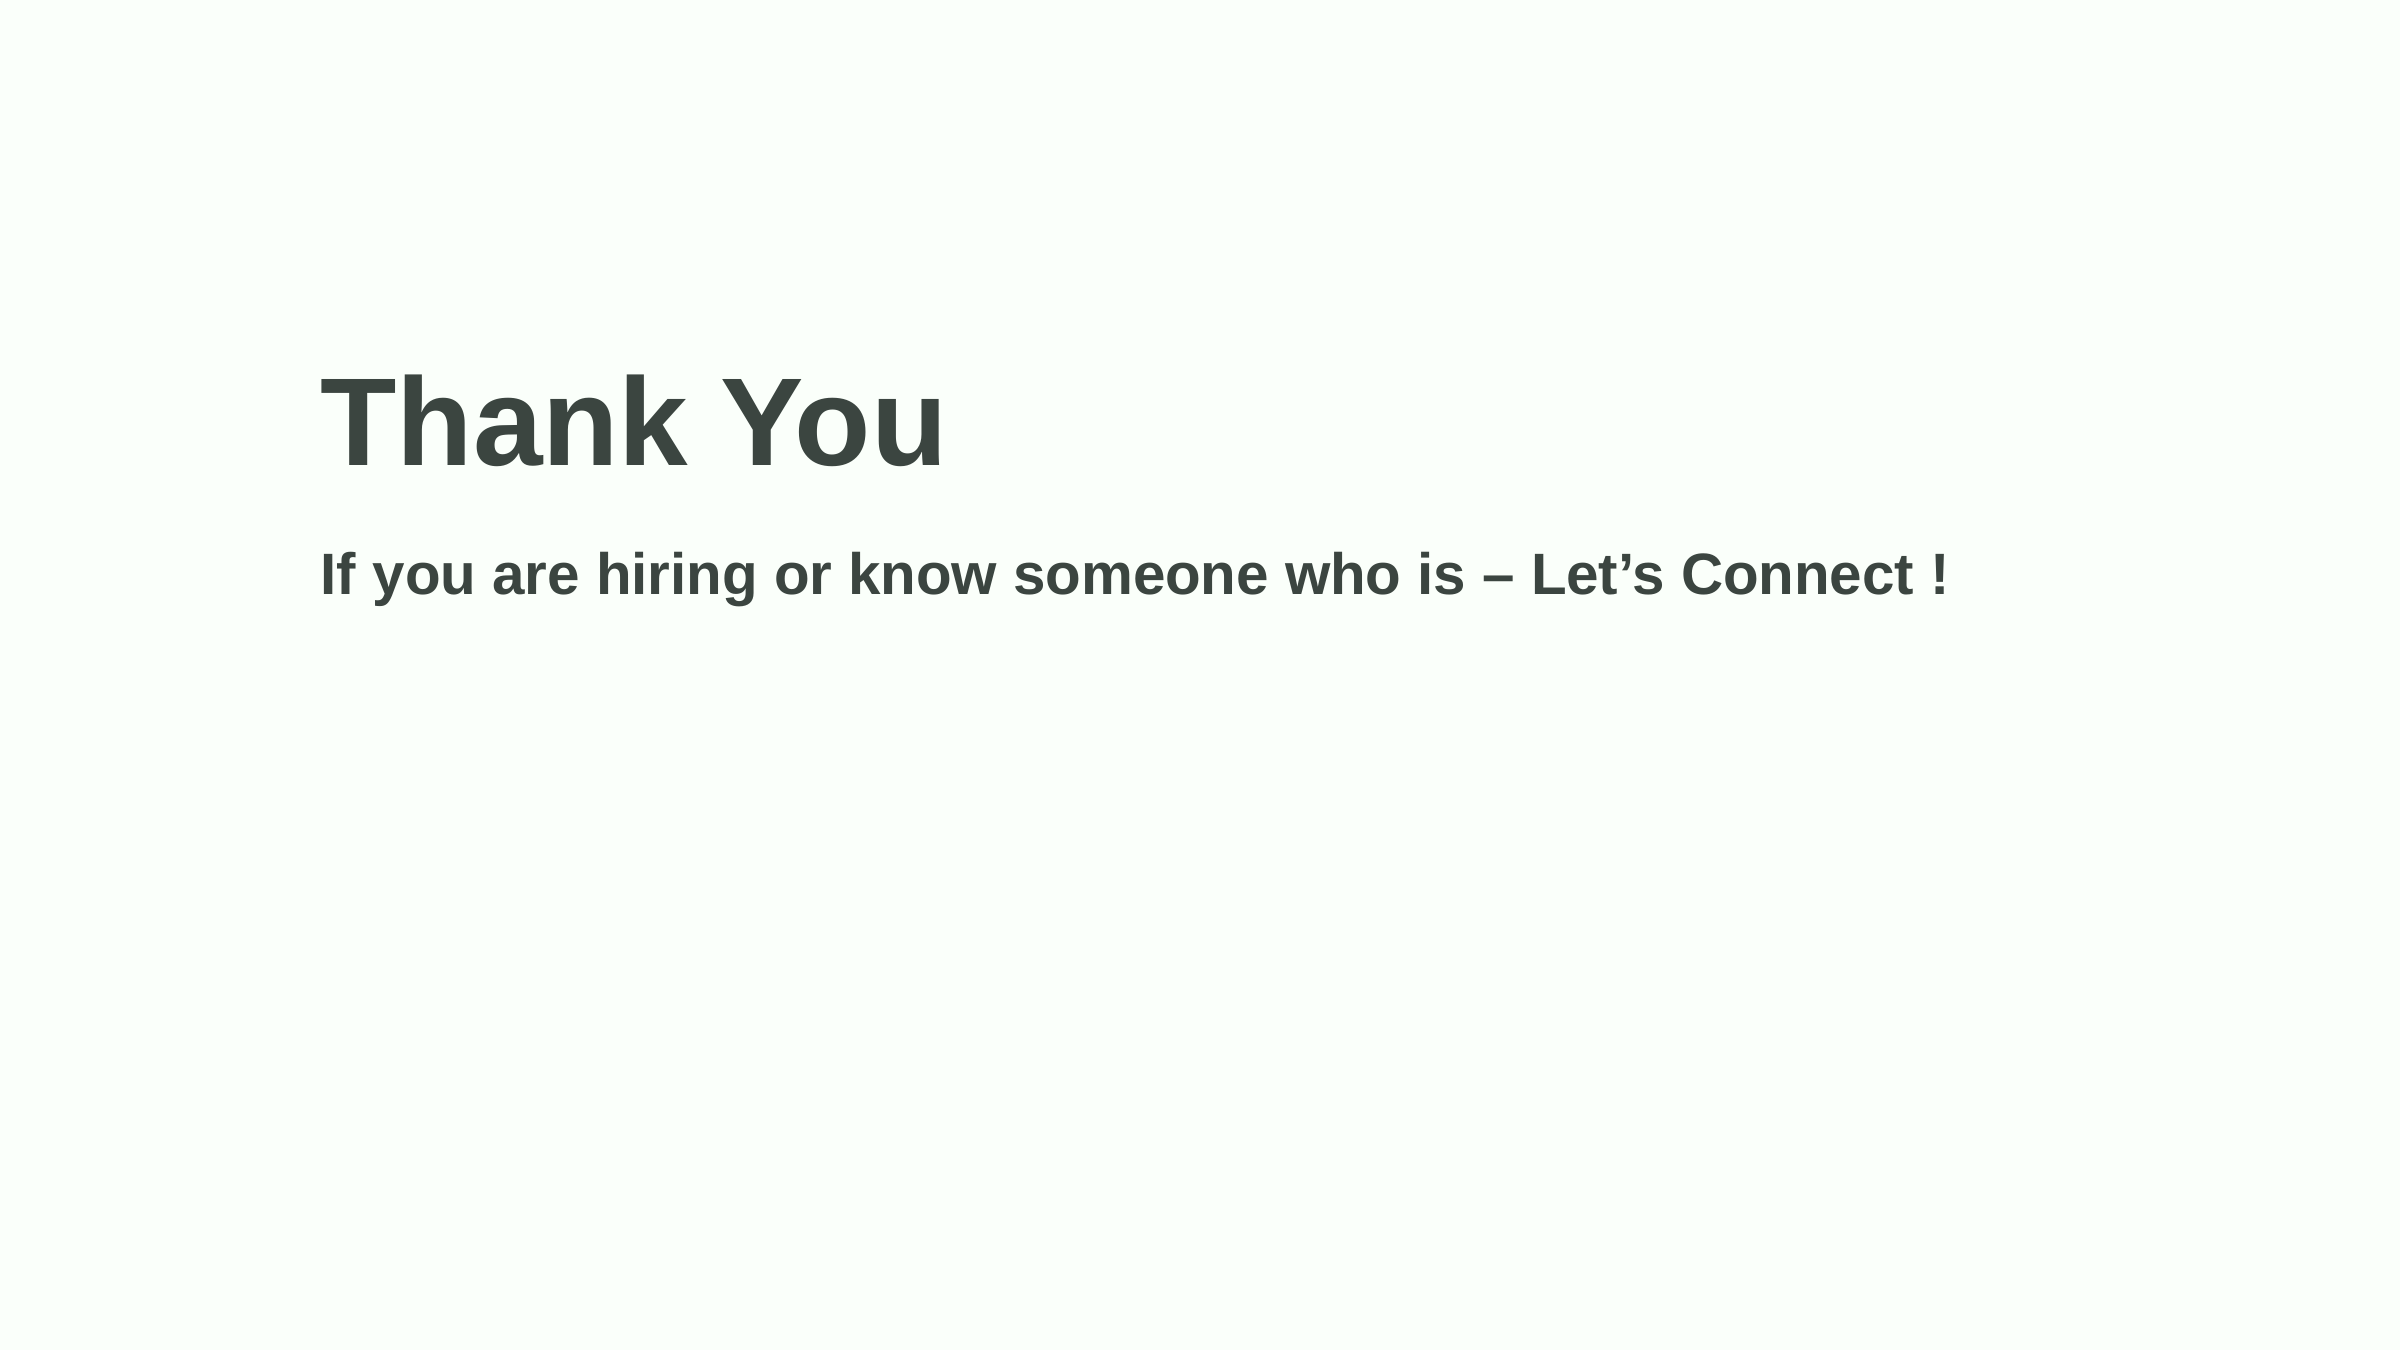

Thank You
	If you are hiring or know someone who is – Let’s Connect !